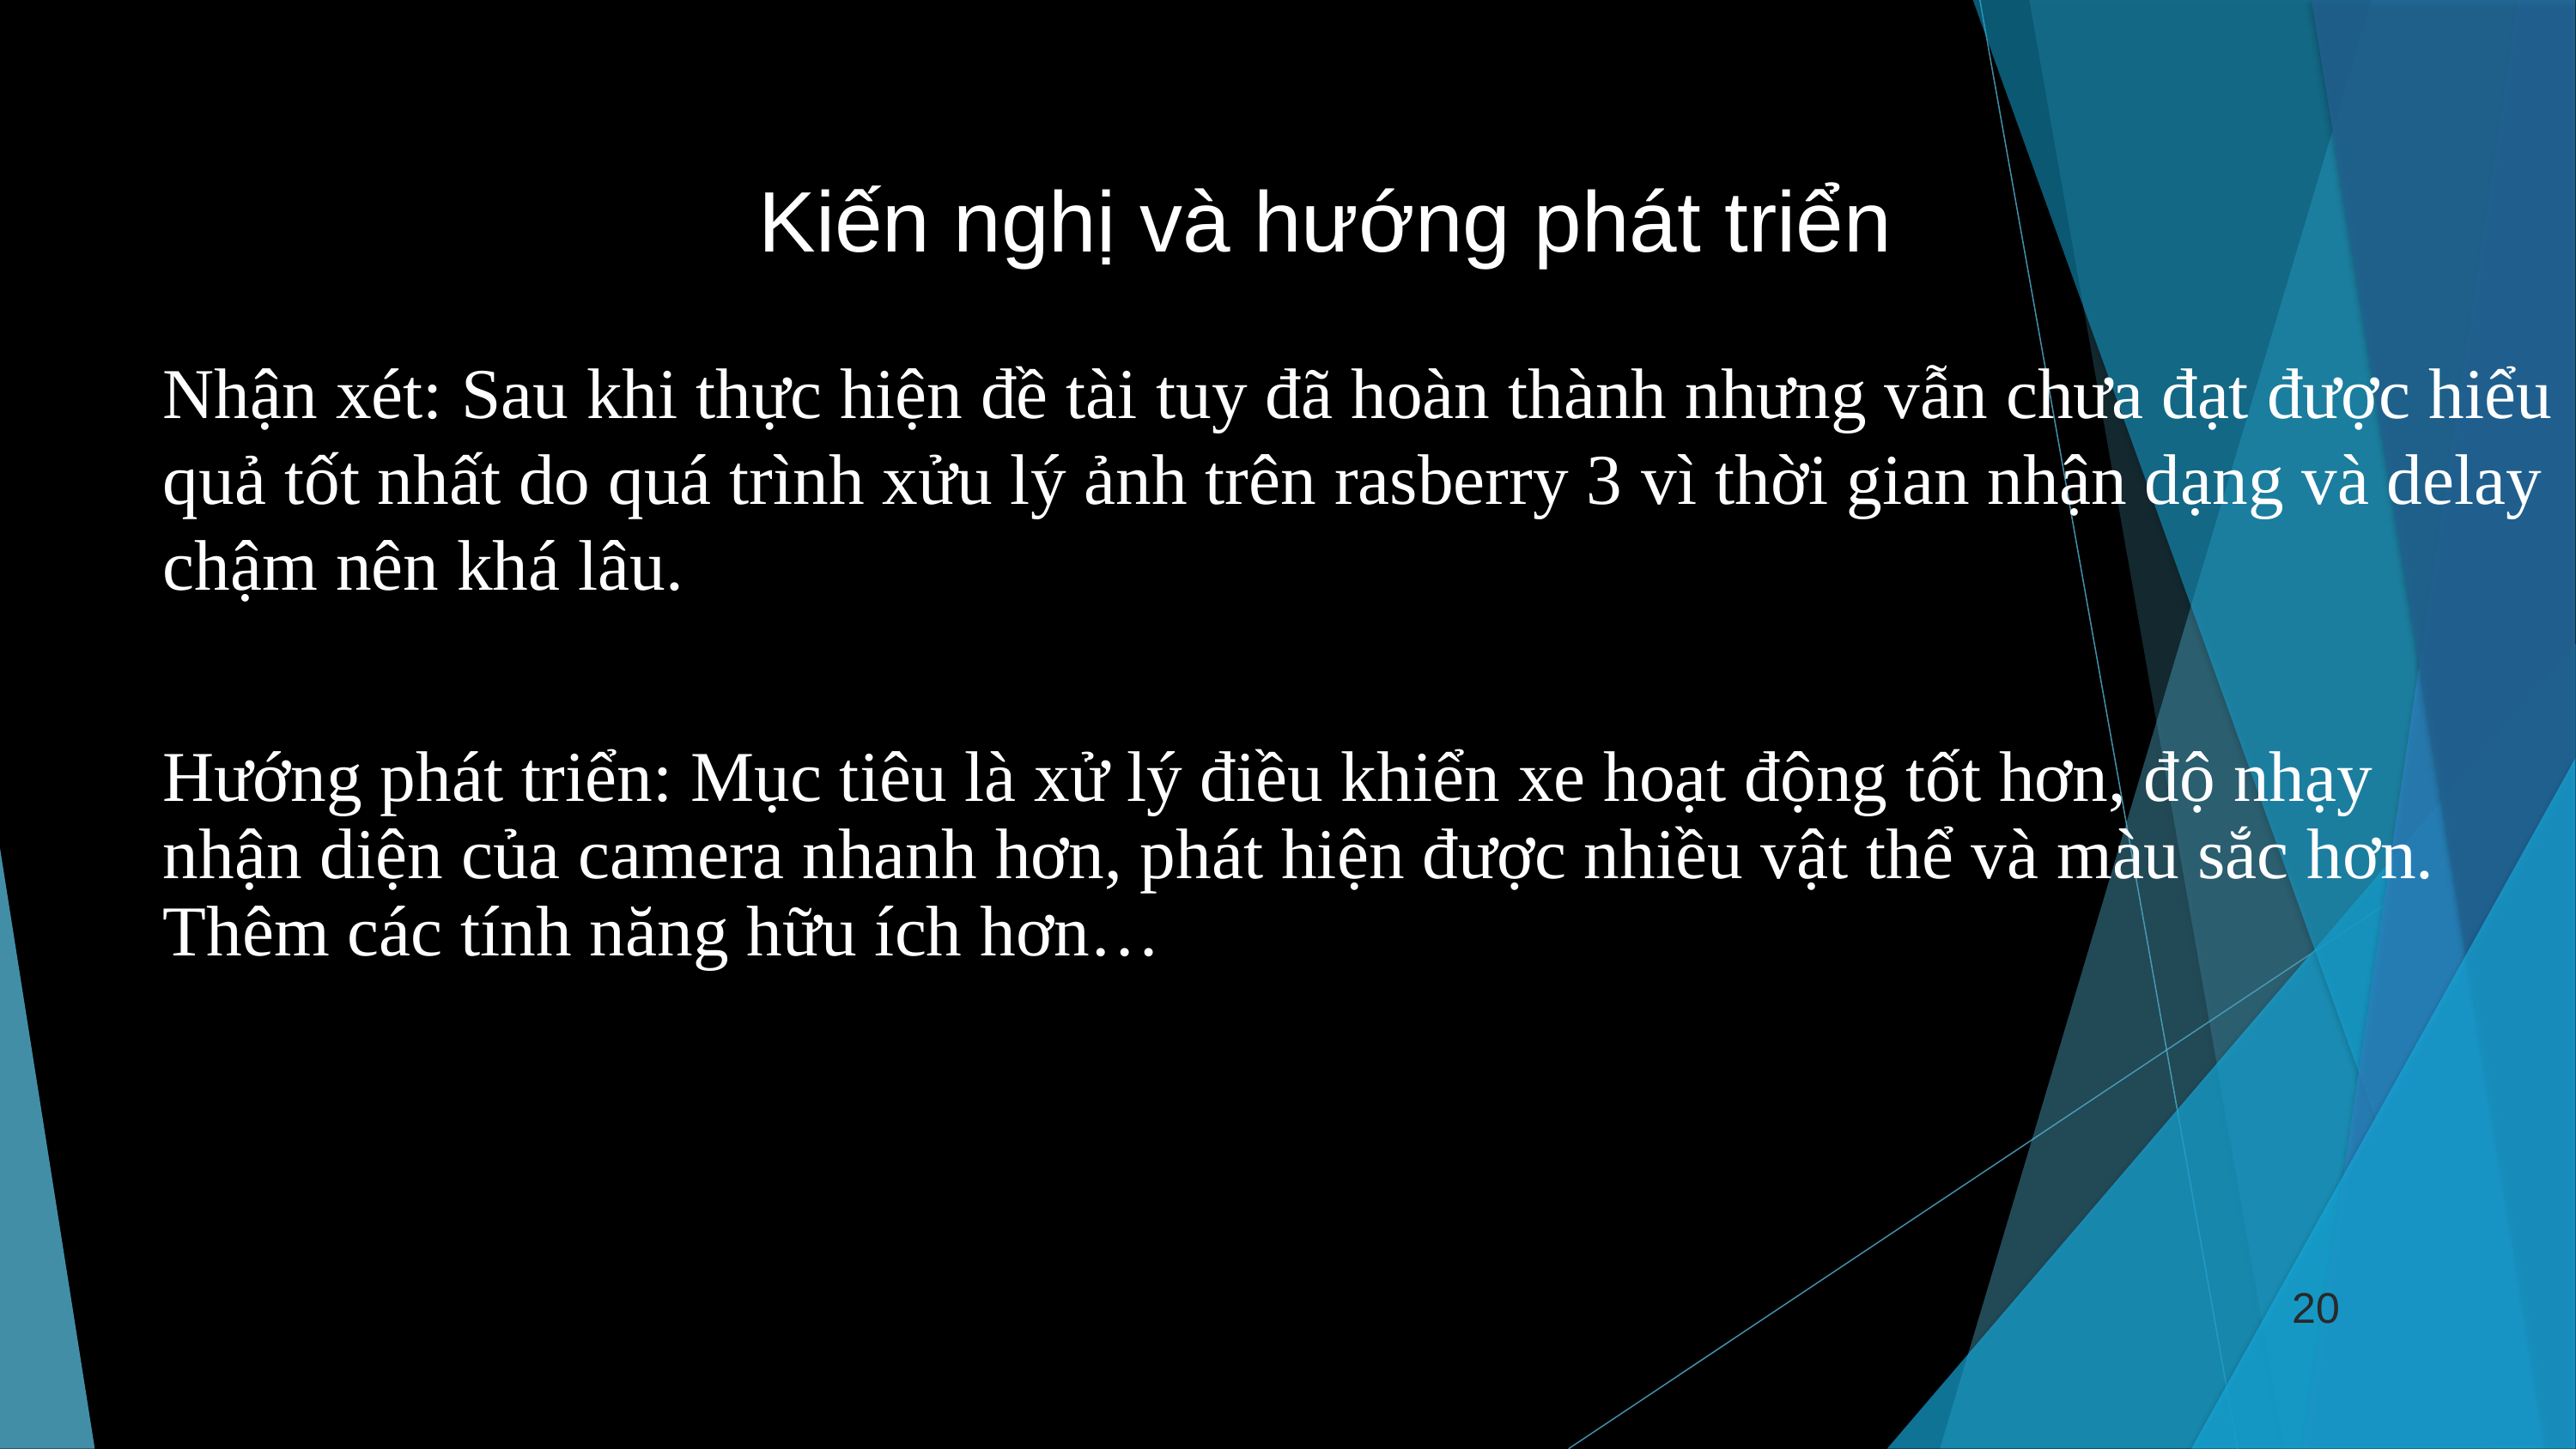

Kiến nghị và hướng phát triển
# Nhận xét: Sau khi thực hiện đề tài tuy đã hoàn thành nhưng vẫn chưa đạt được hiểu quả tốt nhất do quá trình xửu lý ảnh trên rasberry 3 vì thời gian nhận dạng và delay chậm nên khá lâu.
Hướng phát triển: Mục tiêu là xử lý điều khiển xe hoạt động tốt hơn, độ nhạy nhận diện của camera nhanh hơn, phát hiện được nhiều vật thể và màu sắc hơn. Thêm các tính năng hữu ích hơn…
20